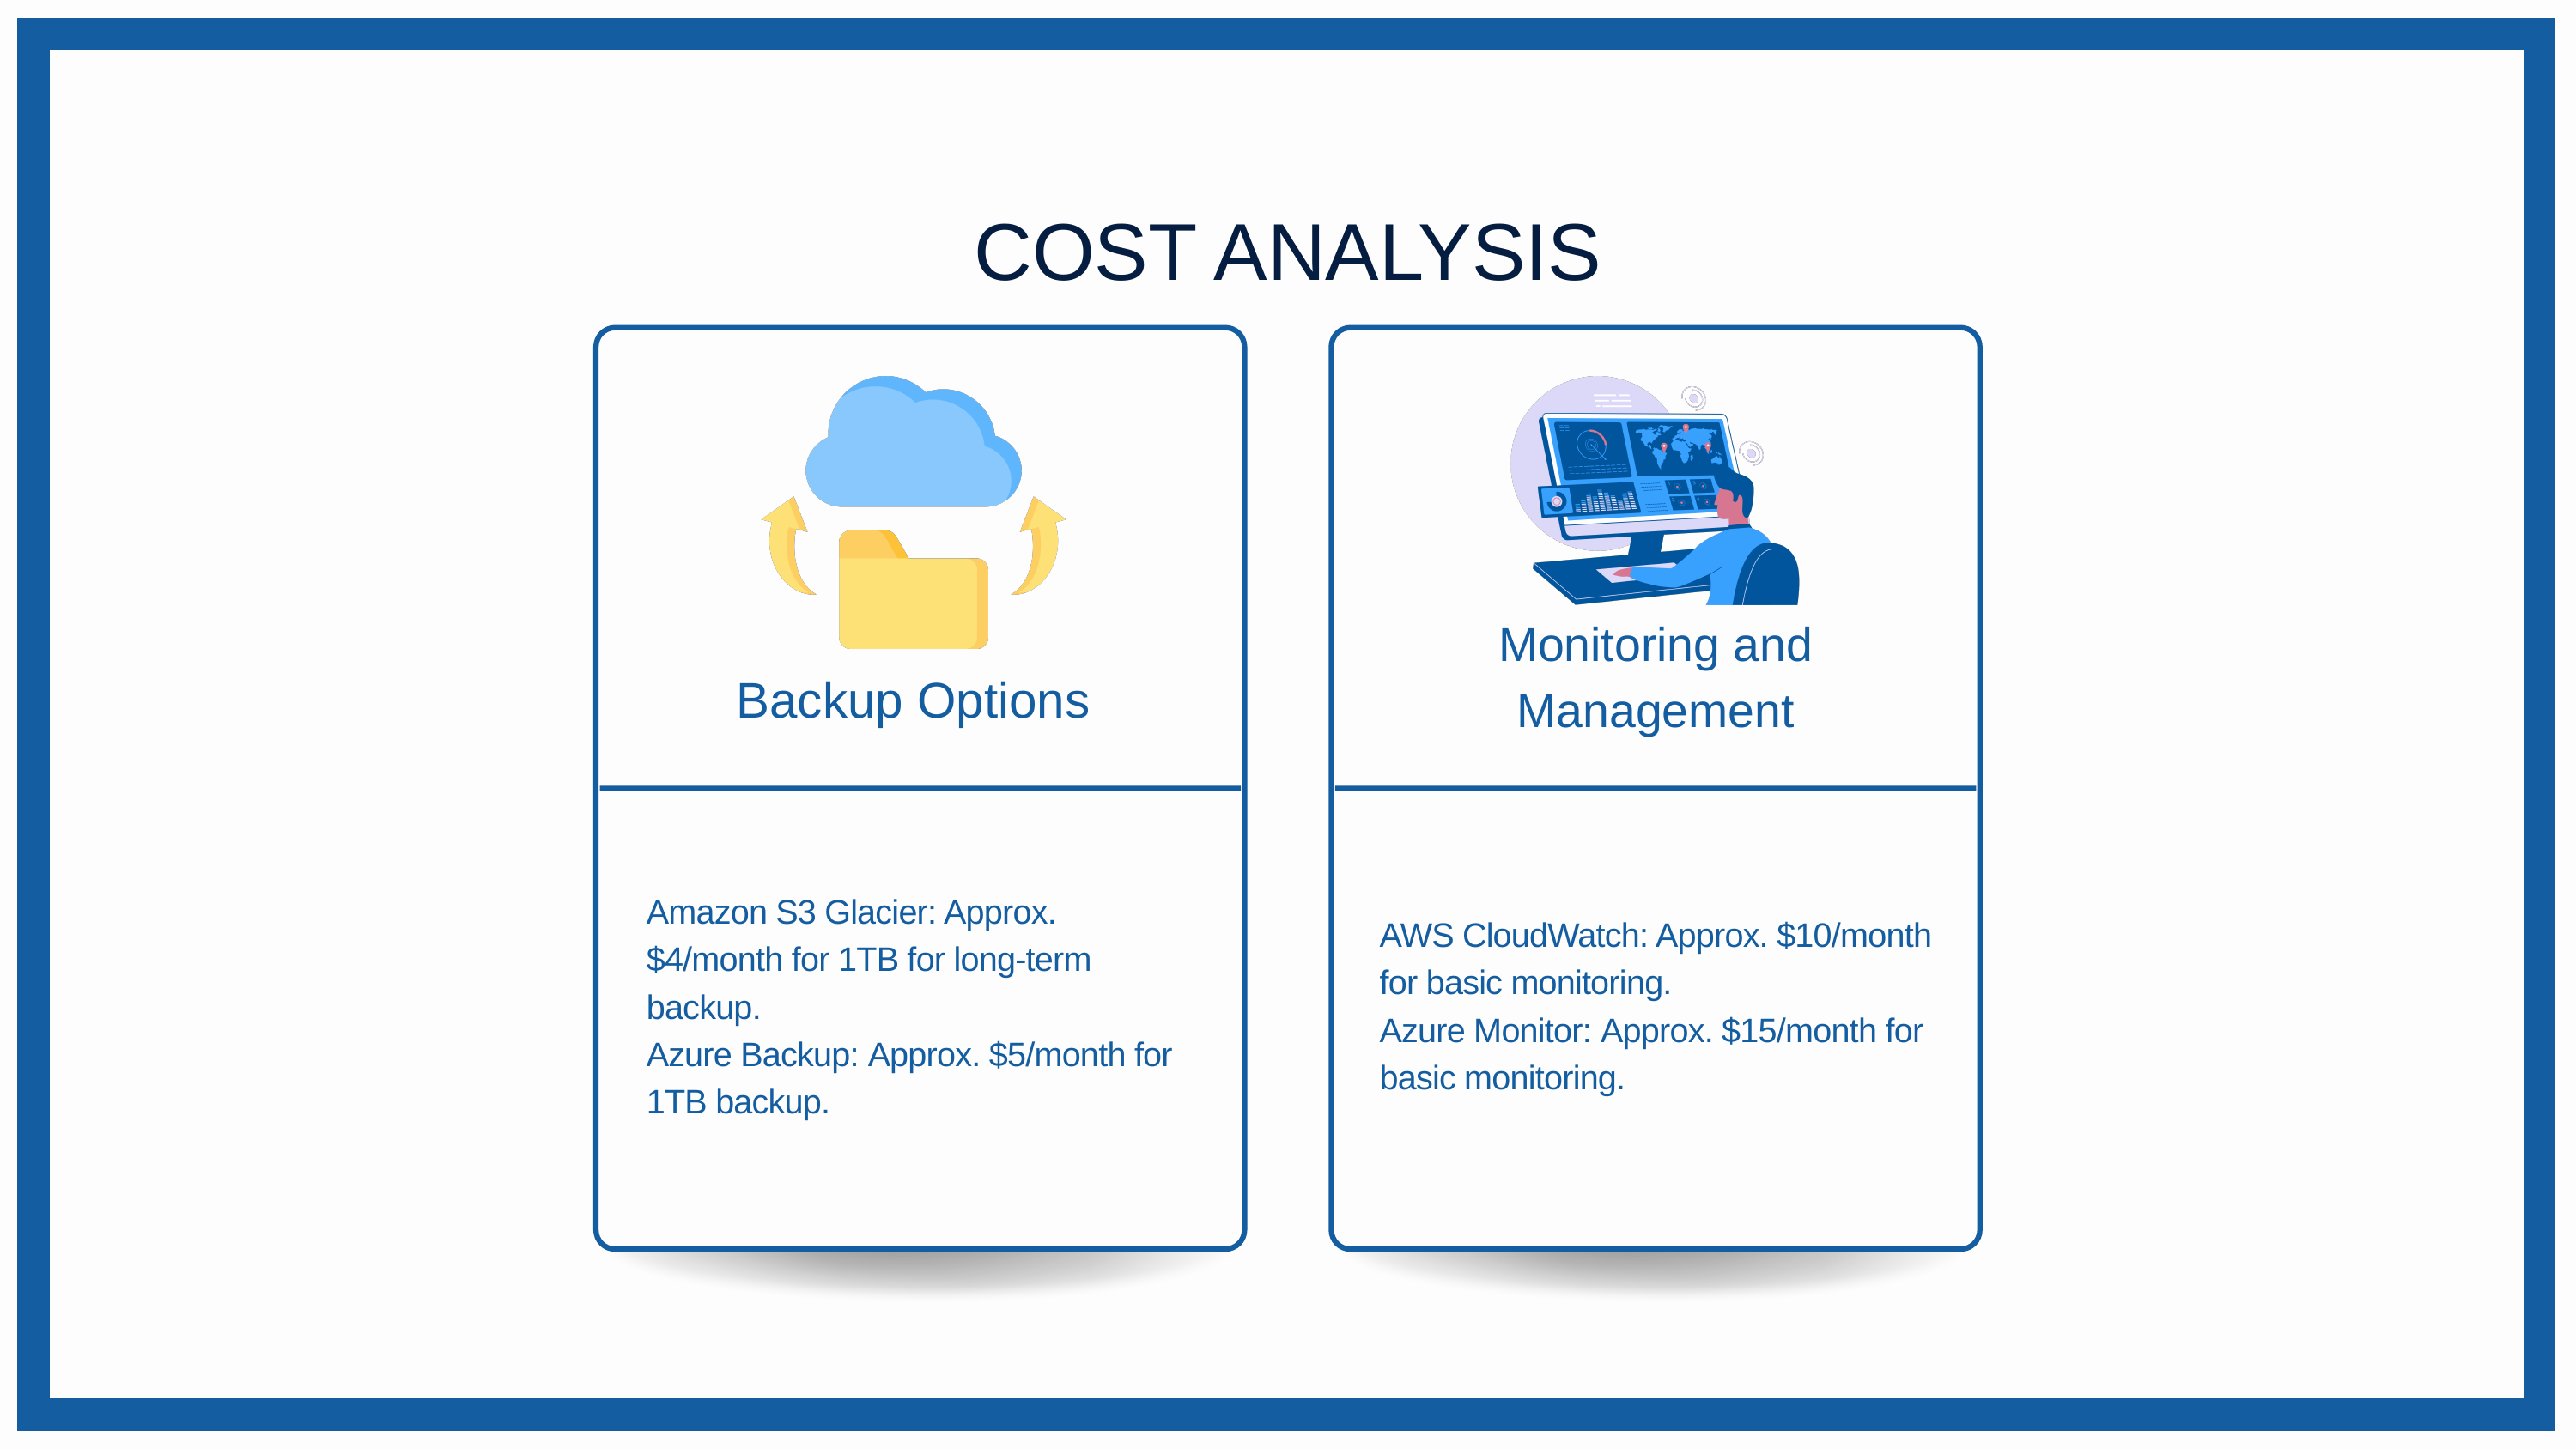

COST ANALYSIS

Monitoring and Management
Backup Options

Amazon S3 Glacier: Approx. $4/month for 1TB for long-term backup.
Azure Backup: Approx. $5/month for 1TB backup.
AWS CloudWatch: Approx. $10/month for basic monitoring.
Azure Monitor: Approx. $15/month for basic monitoring.